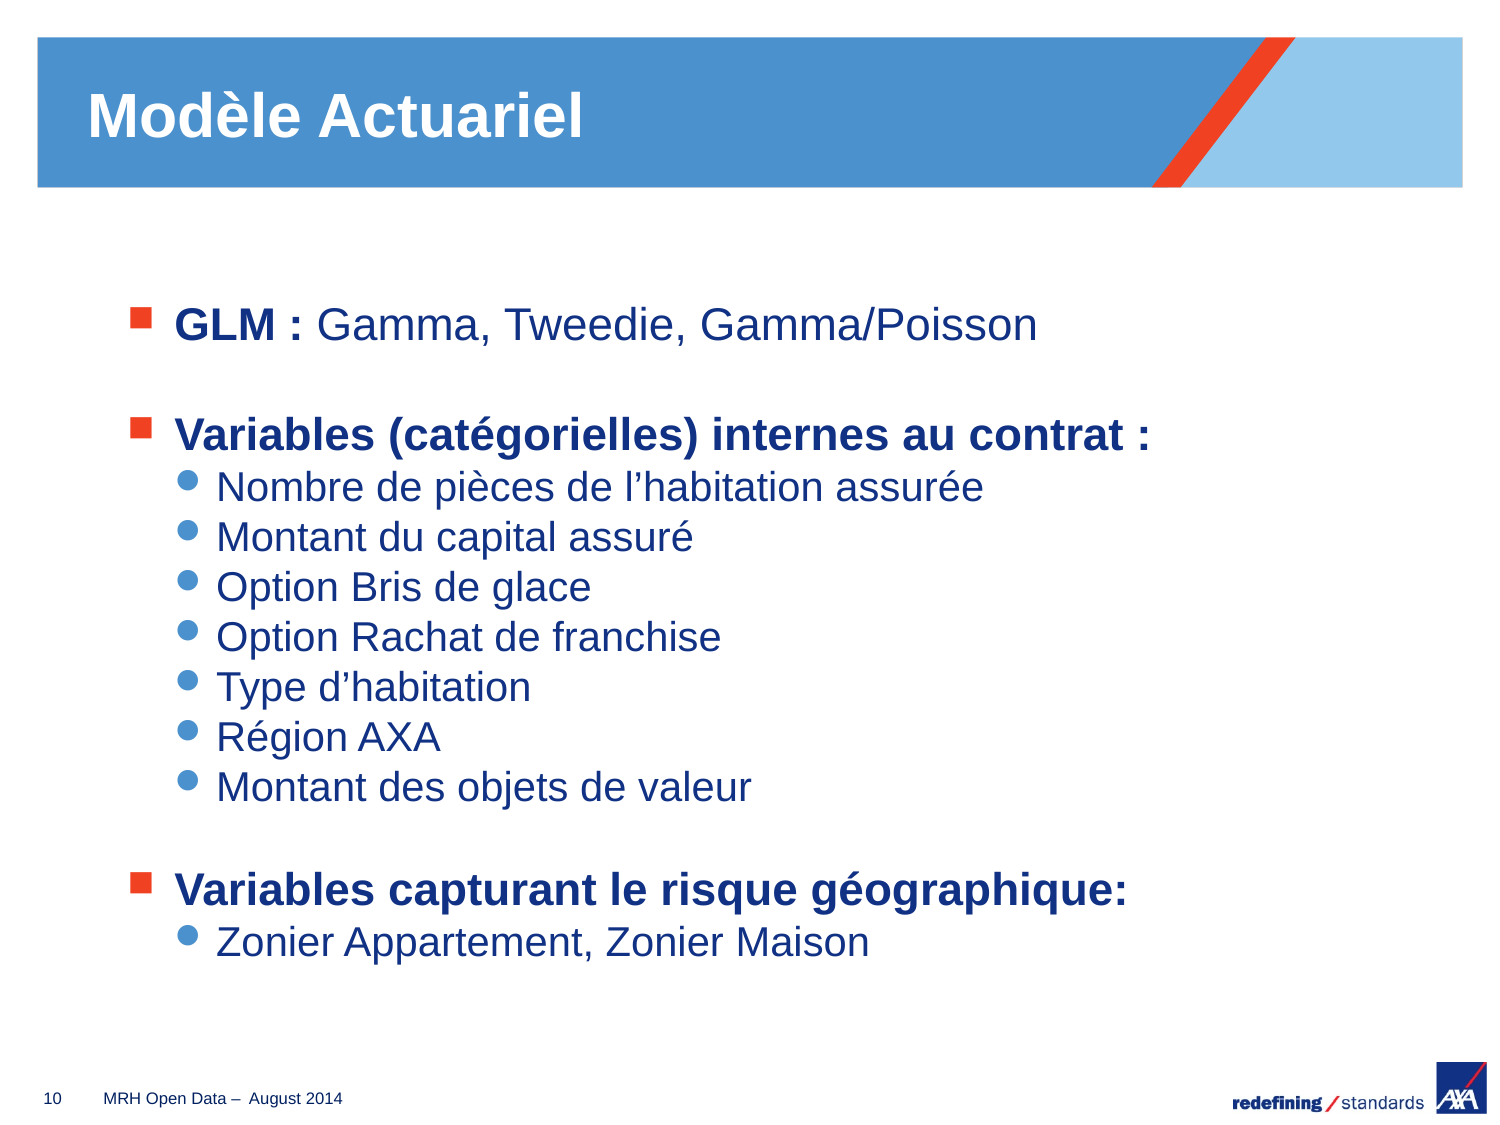

# Modèle Actuariel

GLM : Gamma, Tweedie, Gamma/Poisson

Variables (catégorielles) internes au contrat :
Nombre de pièces de l’habitation assurée
Montant du capital assuré
Option Bris de glace
Option Rachat de franchise
Type d’habitation
Région AXA
Montant des objets de valeur

Variables capturant le risque géographique:
Zonier Appartement, Zonier Maison

10
MRH Open Data –  August 2014